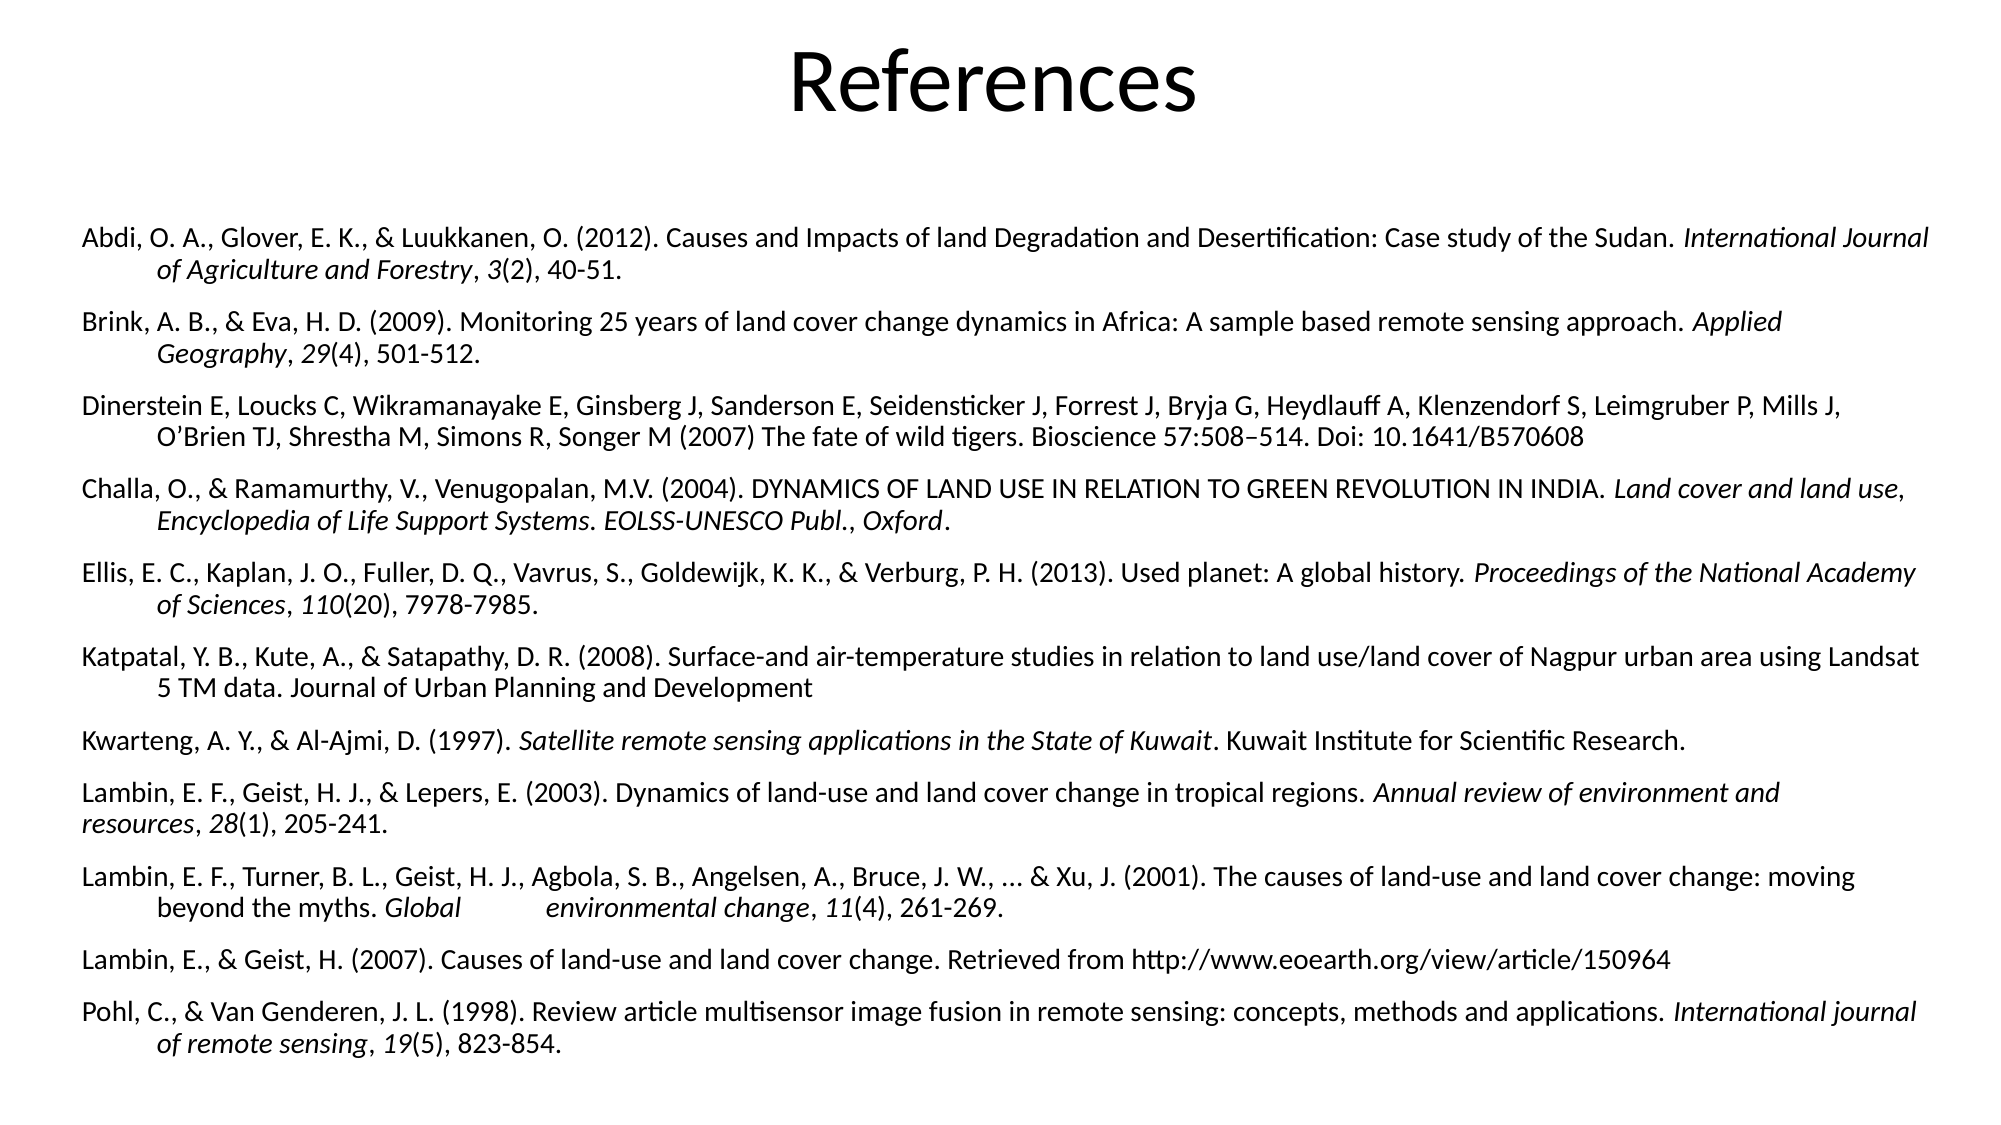

# References
Abdi, O. A., Glover, E. K., & Luukkanen, O. (2012). Causes and Impacts of land Degradation and Desertification: Case study of the Sudan. International Journal of Agriculture and Forestry, 3(2), 40-51.
Brink, A. B., & Eva, H. D. (2009). Monitoring 25 years of land cover change dynamics in Africa: A sample based remote sensing approach. Applied Geography, 29(4), 501-512.
Dinerstein E, Loucks C, Wikramanayake E, Ginsberg J, Sanderson E, Seidensticker J, Forrest J, Bryja G, Heydlauff A, Klenzendorf S, Leimgruber P, Mills J, O’Brien TJ, Shrestha M, Simons R, Songer M (2007) The fate of wild tigers. Bioscience 57:508–514. Doi: 10.​1641/​B570608
Challa, O., & Ramamurthy, V., Venugopalan, M.V. (2004). DYNAMICS OF LAND USE IN RELATION TO GREEN REVOLUTION IN INDIA. Land cover and land use, Encyclopedia of Life Support Systems. EOLSS-UNESCO Publ., Oxford.
Ellis, E. C., Kaplan, J. O., Fuller, D. Q., Vavrus, S., Goldewijk, K. K., & Verburg, P. H. (2013). Used planet: A global history. Proceedings of the National Academy of Sciences, 110(20), 7978-7985.
Katpatal, Y. B., Kute, A., & Satapathy, D. R. (2008). Surface-and air-temperature studies in relation to land use/land cover of Nagpur urban area using Landsat 5 TM data. Journal of Urban Planning and Development
Kwarteng, A. Y., & Al-Ajmi, D. (1997). Satellite remote sensing applications in the State of Kuwait. Kuwait Institute for Scientific Research.
Lambin, E. F., Geist, H. J., & Lepers, E. (2003). Dynamics of land-use and land cover change in tropical regions. Annual review of environment and resources, 28(1), 205-241.
Lambin, E. F., Turner, B. L., Geist, H. J., Agbola, S. B., Angelsen, A., Bruce, J. W., ... & Xu, J. (2001). The causes of land-use and land cover change: moving beyond the myths. Global             environmental change, 11(4), 261-269.
Lambin, E., & Geist, H. (2007). Causes of land-use and land cover change. Retrieved from http://www.eoearth.org/view/article/150964
Pohl, C., & Van Genderen, J. L. (1998). Review article multisensor image fusion in remote sensing: concepts, methods and applications. International journal of remote sensing, 19(5), 823-854.